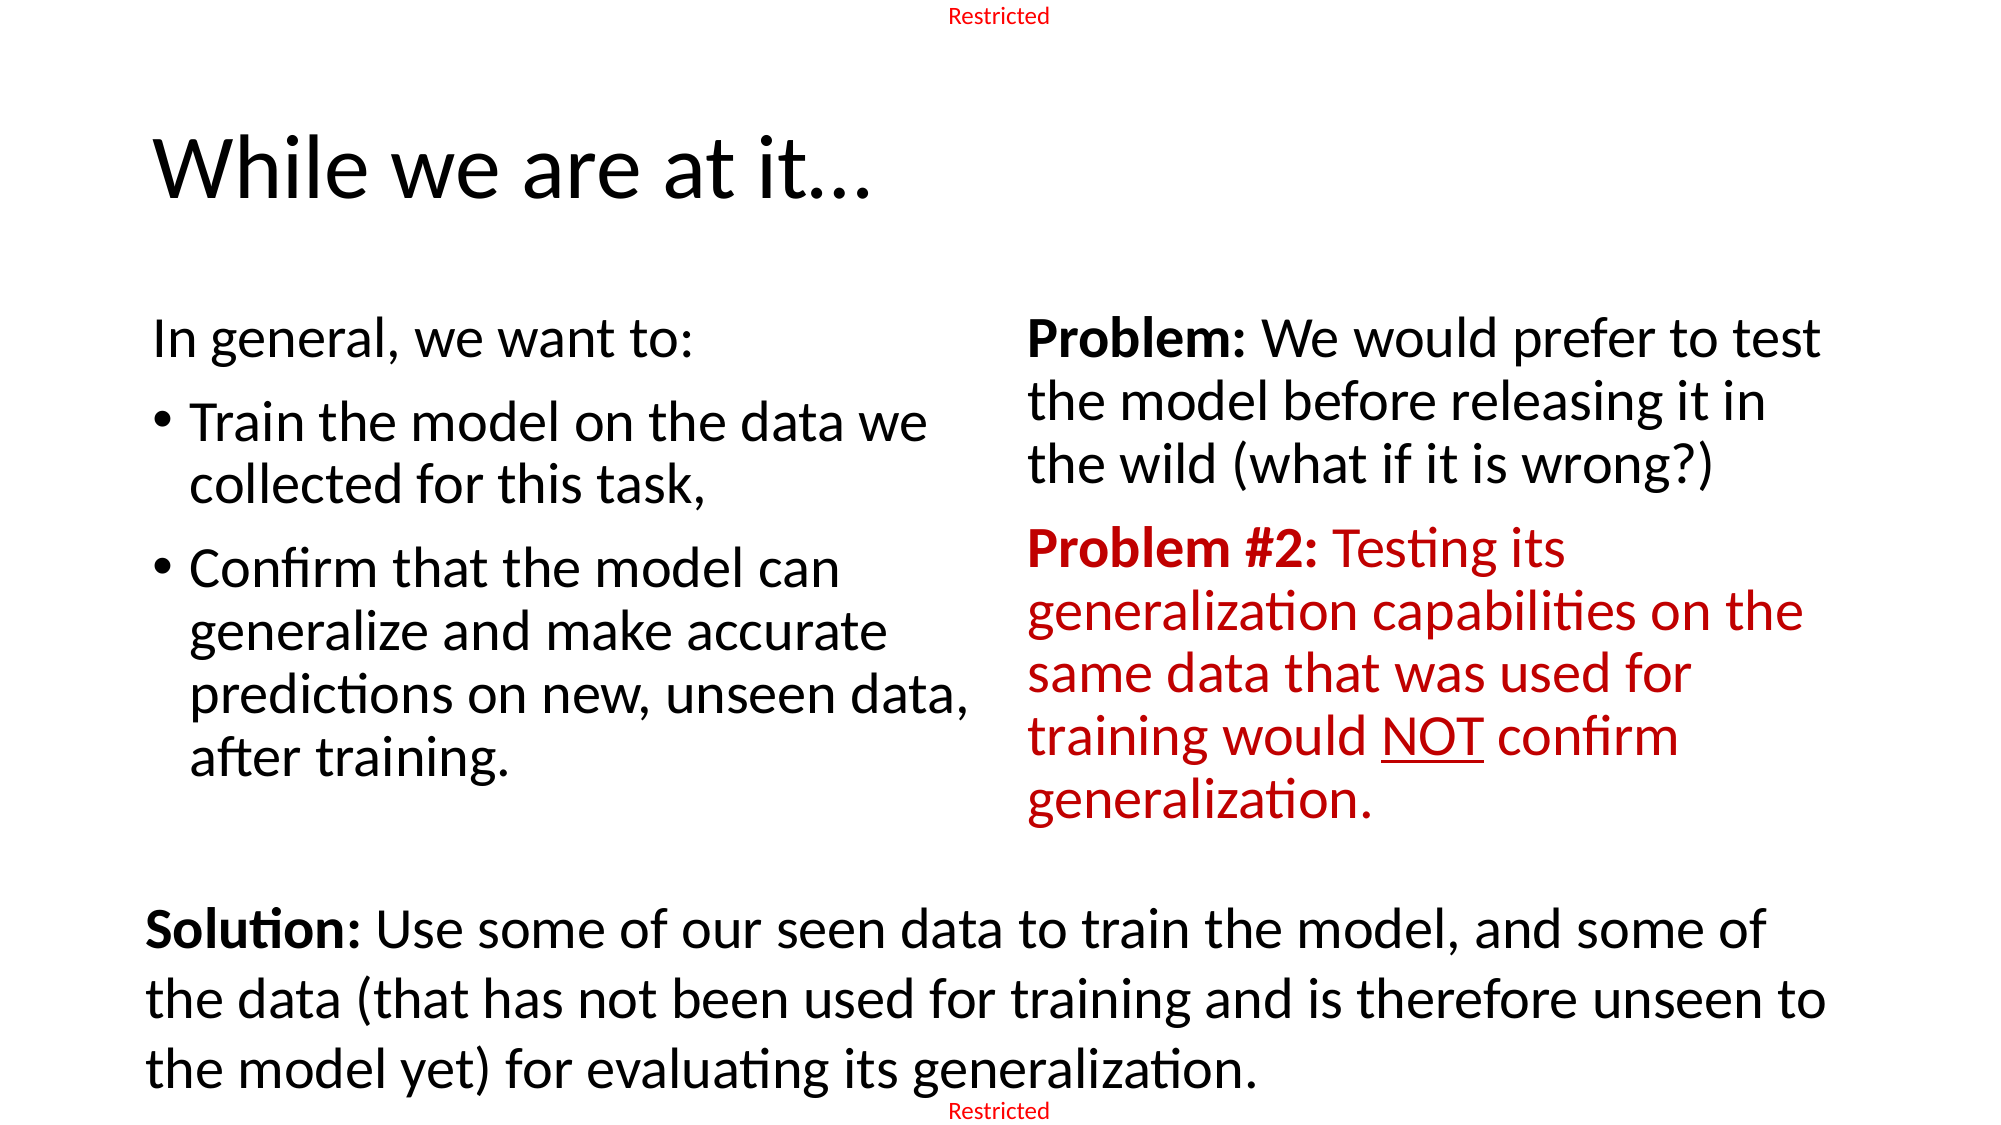

# While we are at it…
In general, we want to:
Train the model on the data we collected for this task,
Confirm that the model can generalize and make accurate predictions on new, unseen data, after training.
Problem: We would prefer to test the model before releasing it in the wild (what if it is wrong?)
Problem #2: Testing its generalization capabilities on the same data that was used for training would NOT confirm generalization.

Solution: Use some of our seen data to train the model, and some of the data (that has not been used for training and is therefore unseen to the model yet) for evaluating its generalization.